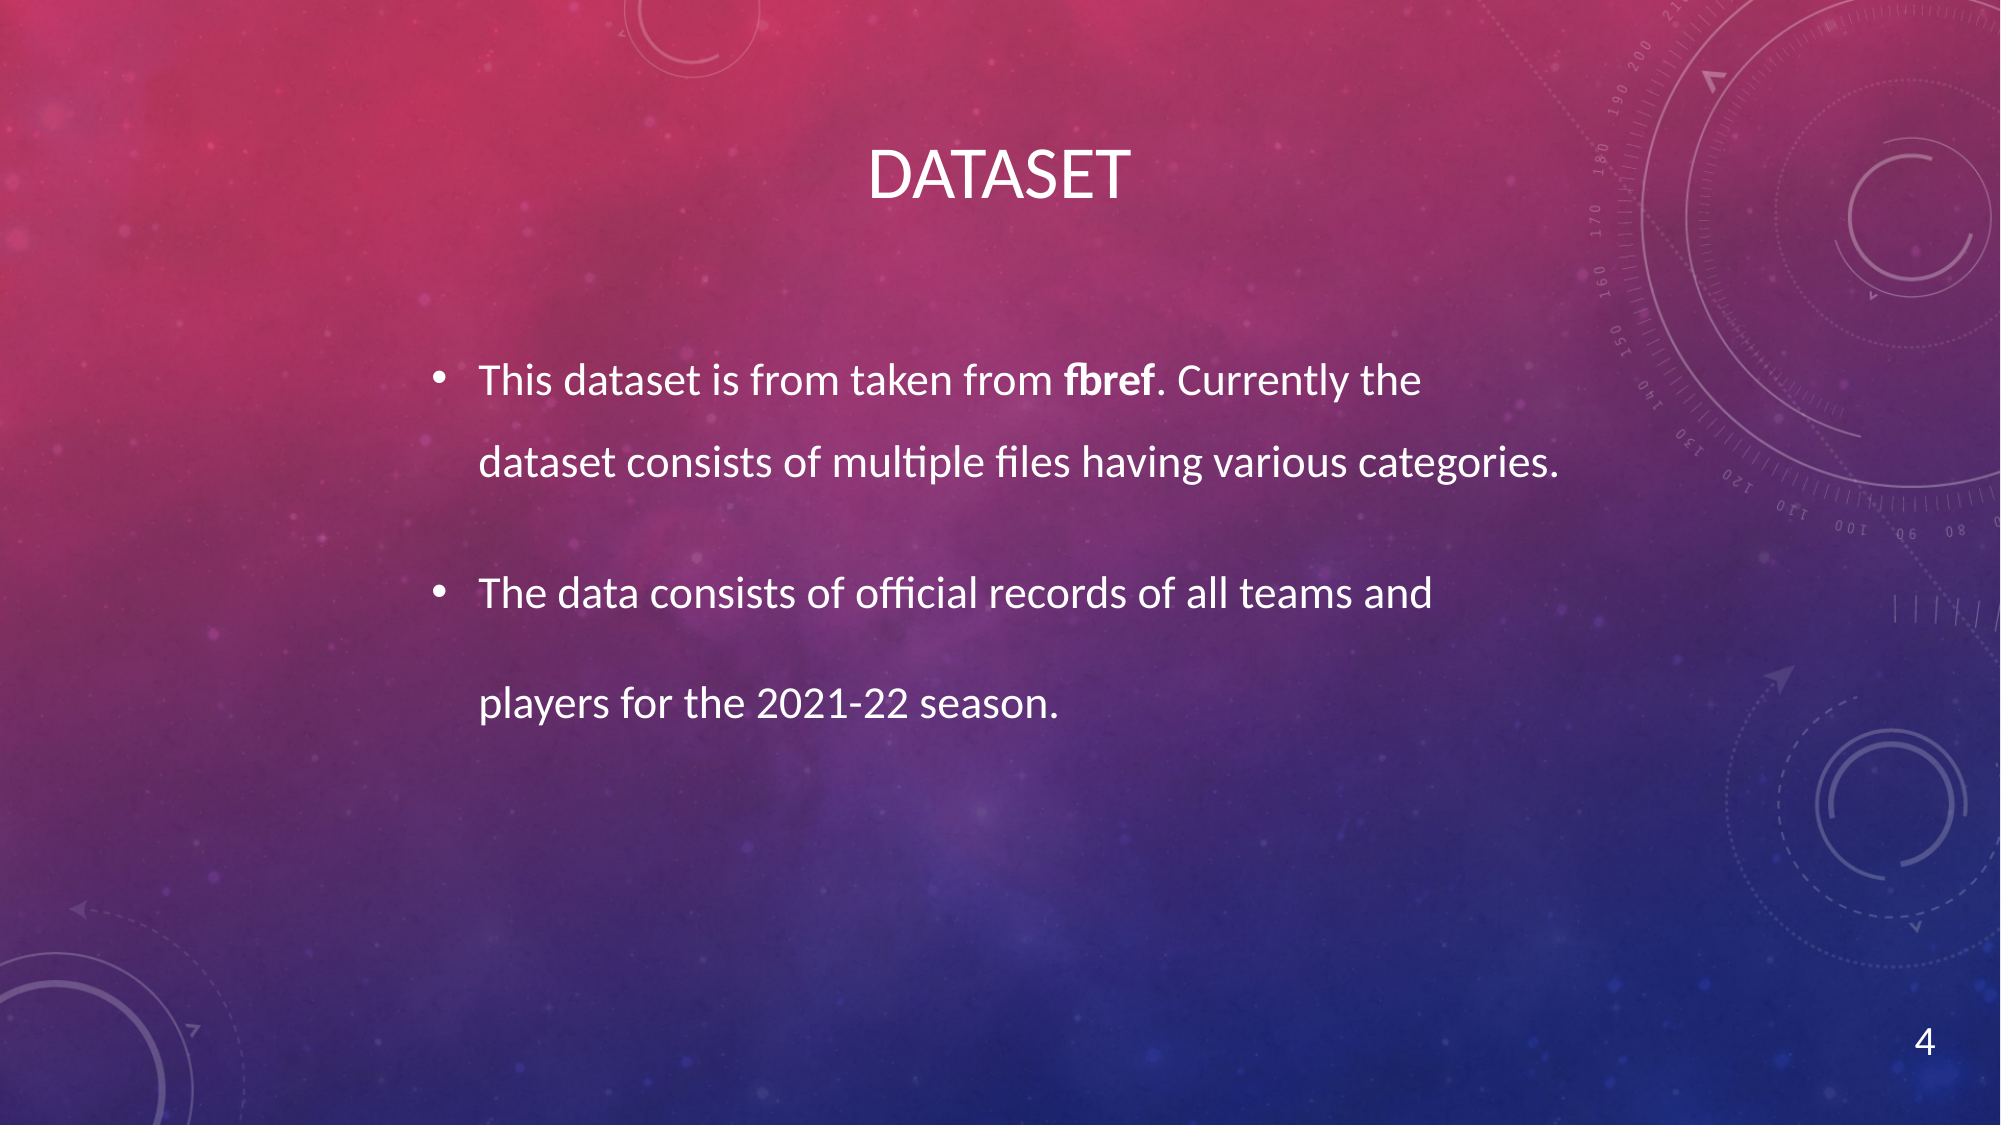

# Dataset
This dataset is from taken from fbref. Currently the dataset consists of multiple files having various categories.
The data consists of official records of all teams and players for the 2021-22 season.

4